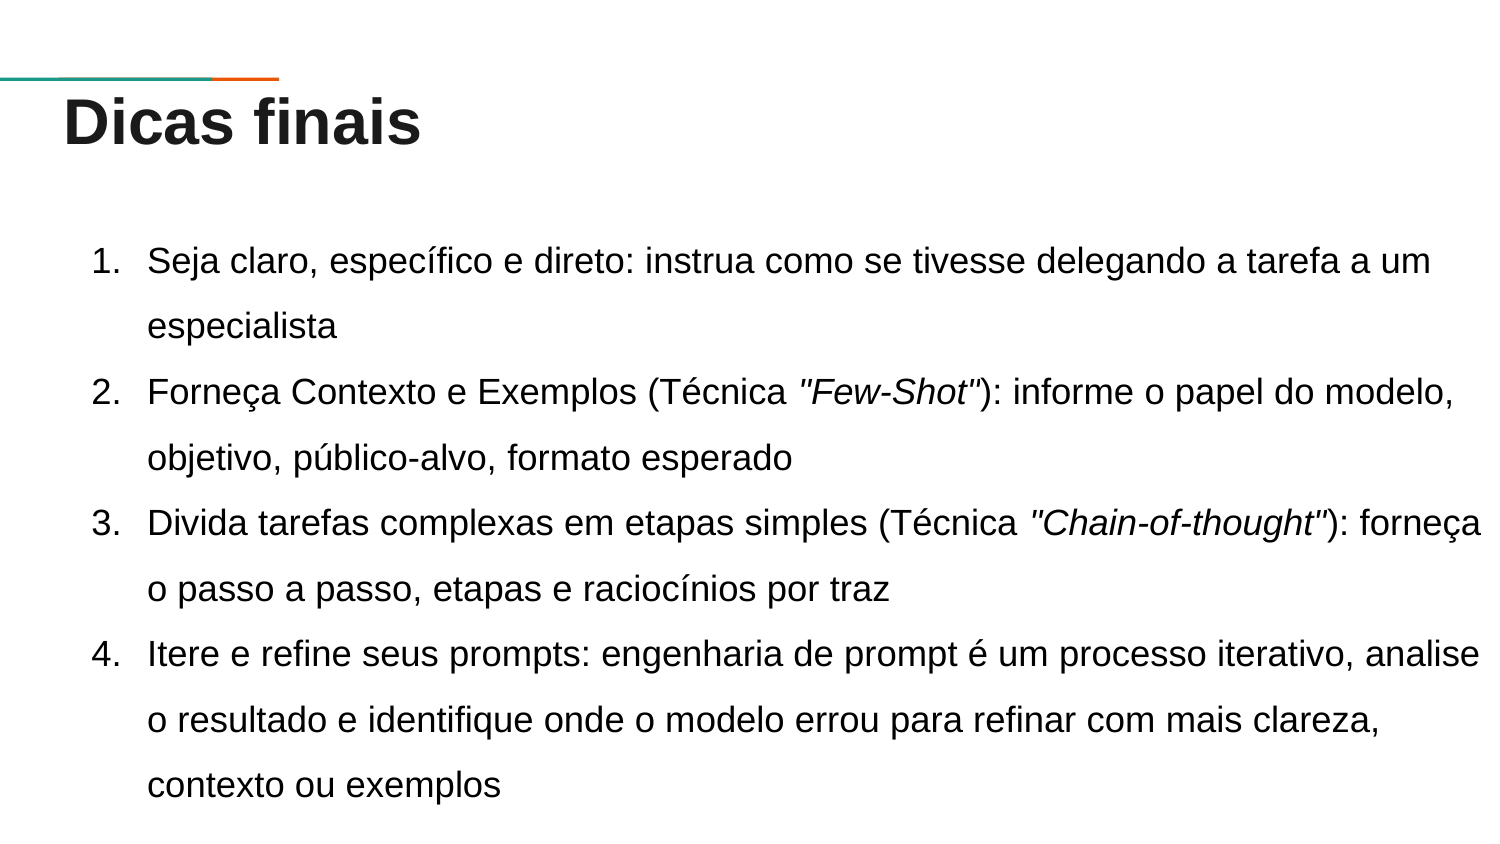

# Dicas finais
Seja claro, específico e direto: instrua como se tivesse delegando a tarefa a um especialista
Forneça Contexto e Exemplos (Técnica "Few-Shot"): informe o papel do modelo, objetivo, público-alvo, formato esperado
Divida tarefas complexas em etapas simples (Técnica "Chain-of-thought"): forneça o passo a passo, etapas e raciocínios por traz
Itere e refine seus prompts: engenharia de prompt é um processo iterativo, analise o resultado e identifique onde o modelo errou para refinar com mais clareza, contexto ou exemplos